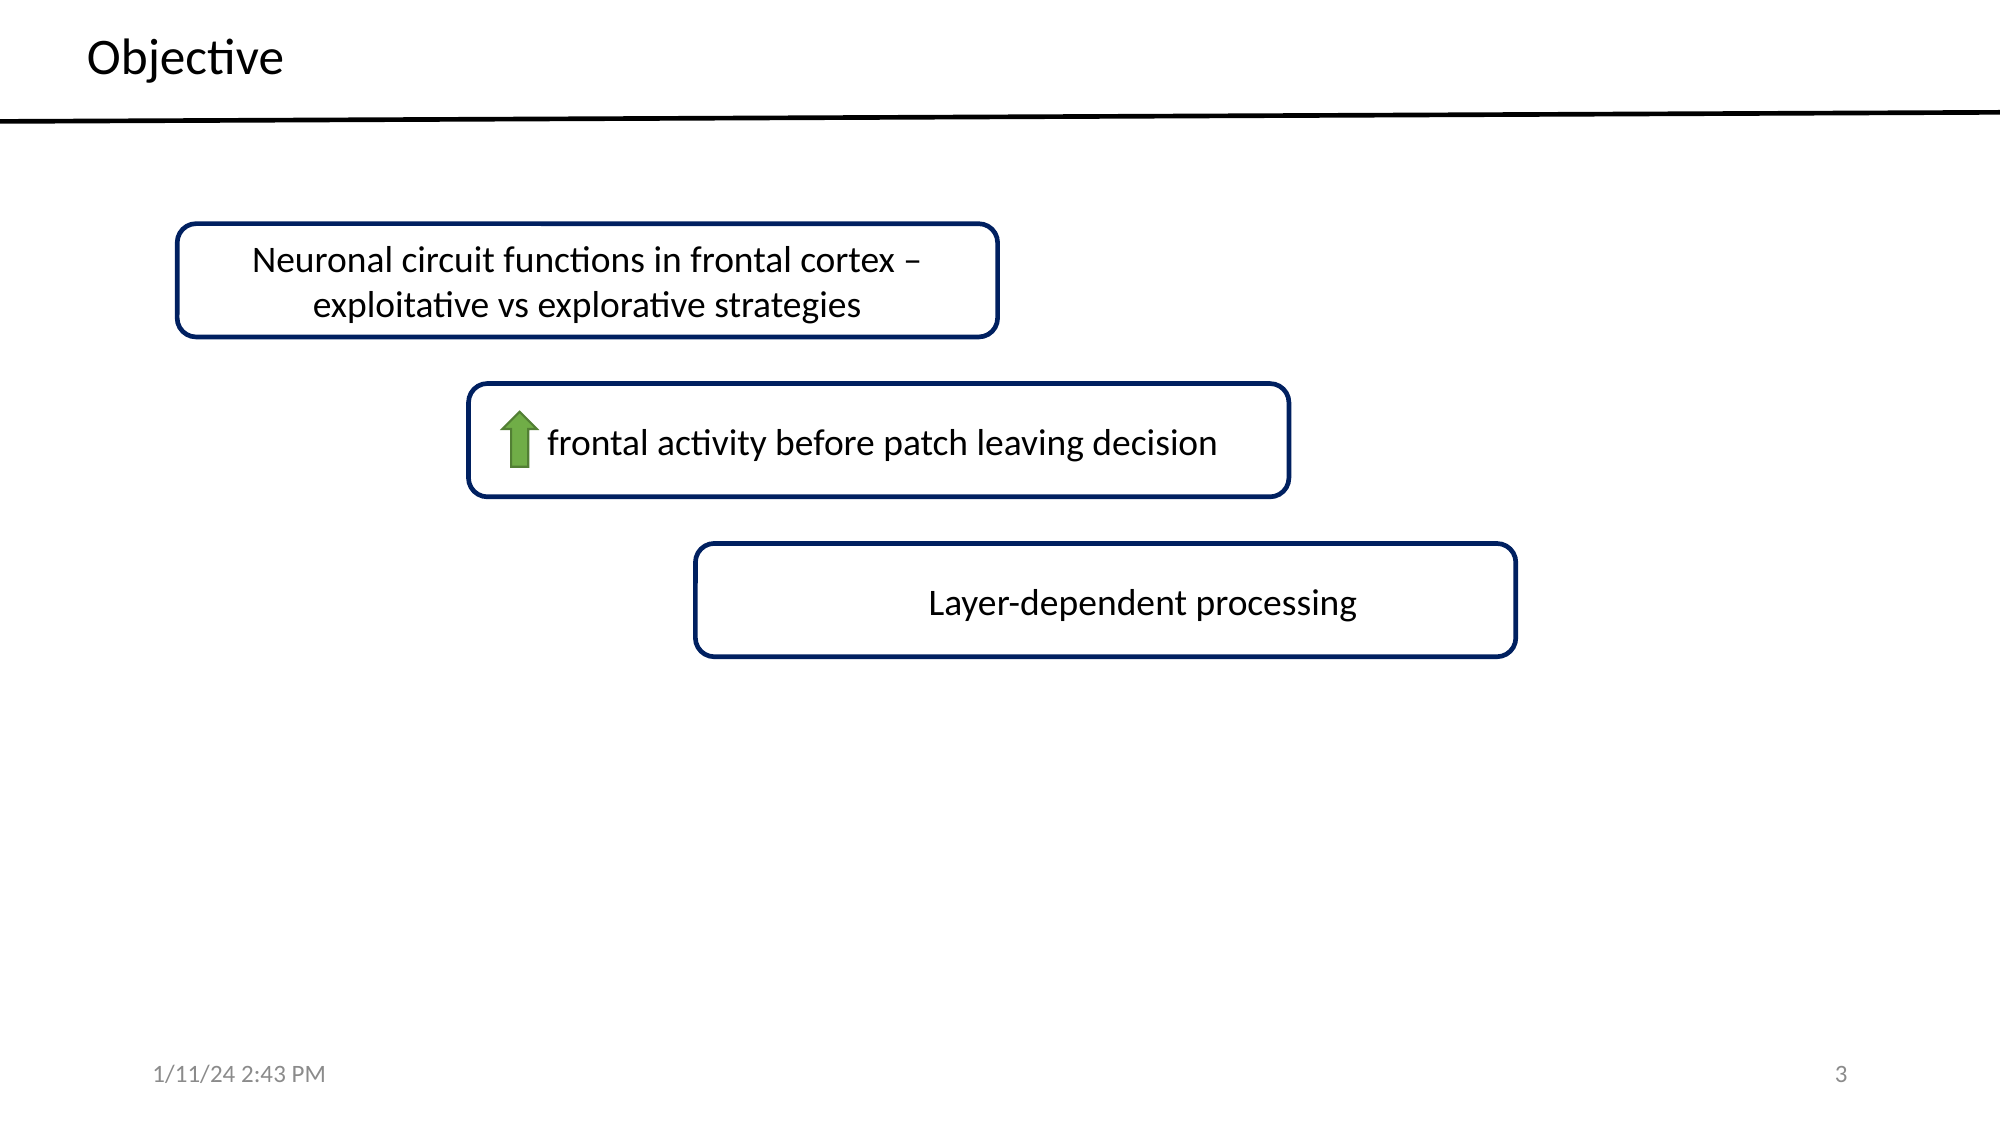

# Objective
Neuronal circuit functions in frontal cortex – exploitative vs explorative strategies
 frontal activity before patch leaving decision

Layer-dependent processing
1/11/24 2:43 PM
3